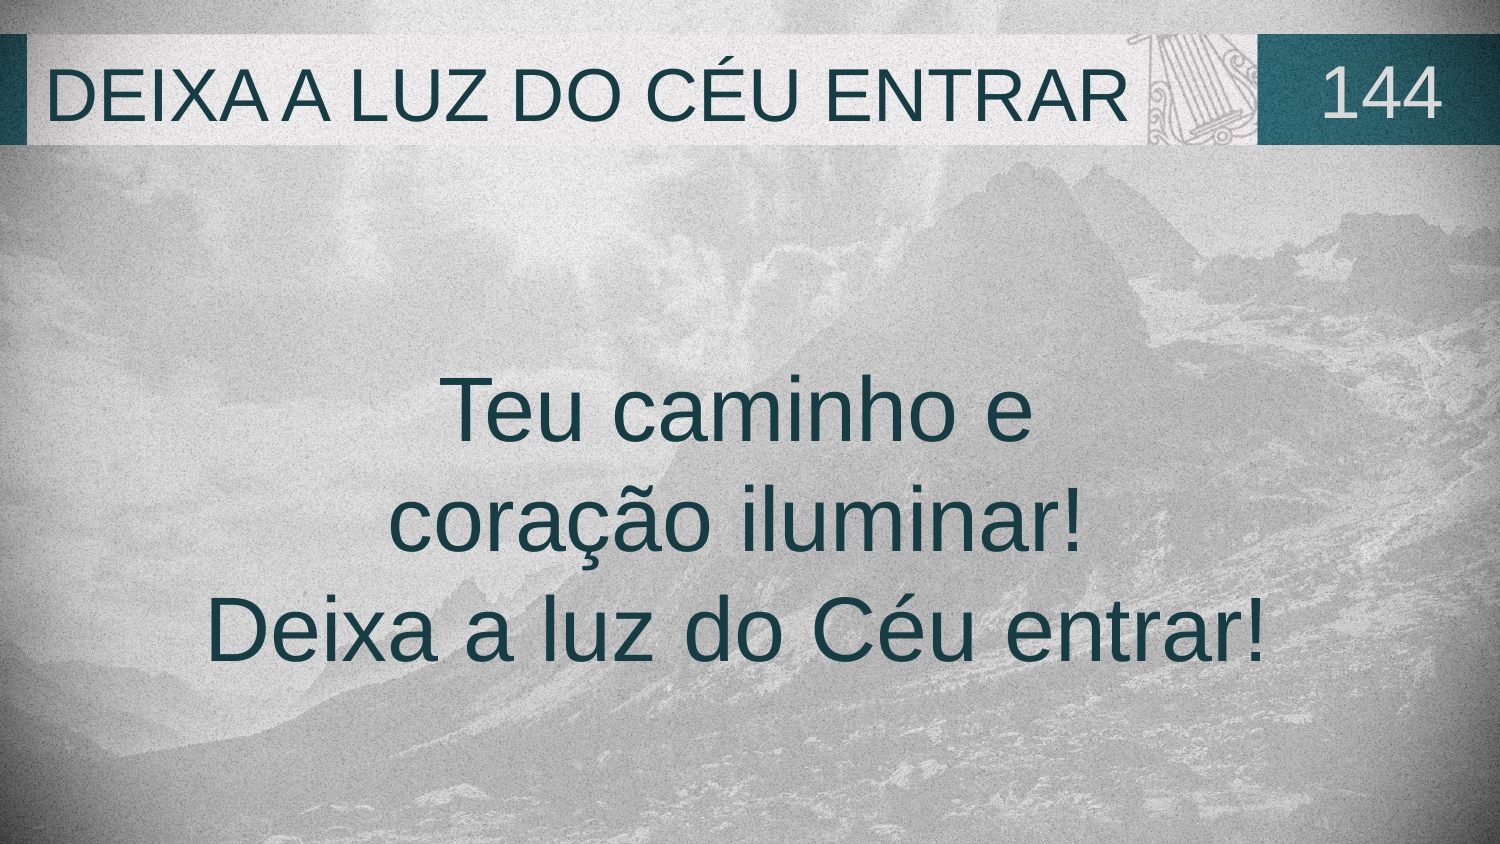

# DEIXA A LUZ DO CÉU ENTRAR
144
Teu caminho e
coração iluminar!
Deixa a luz do Céu entrar!